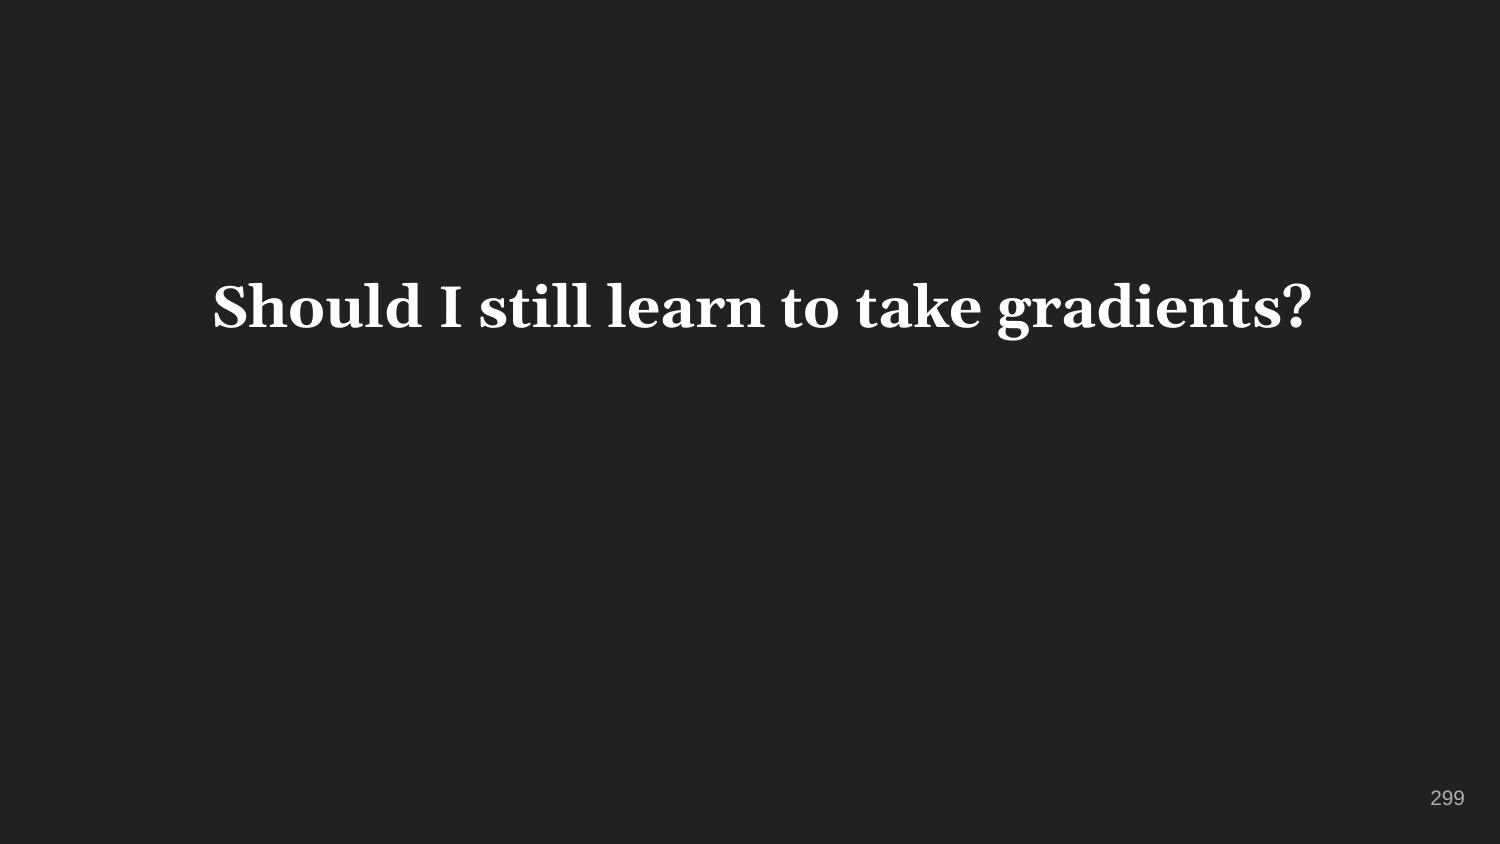

# Should I still learn to take gradients?
299